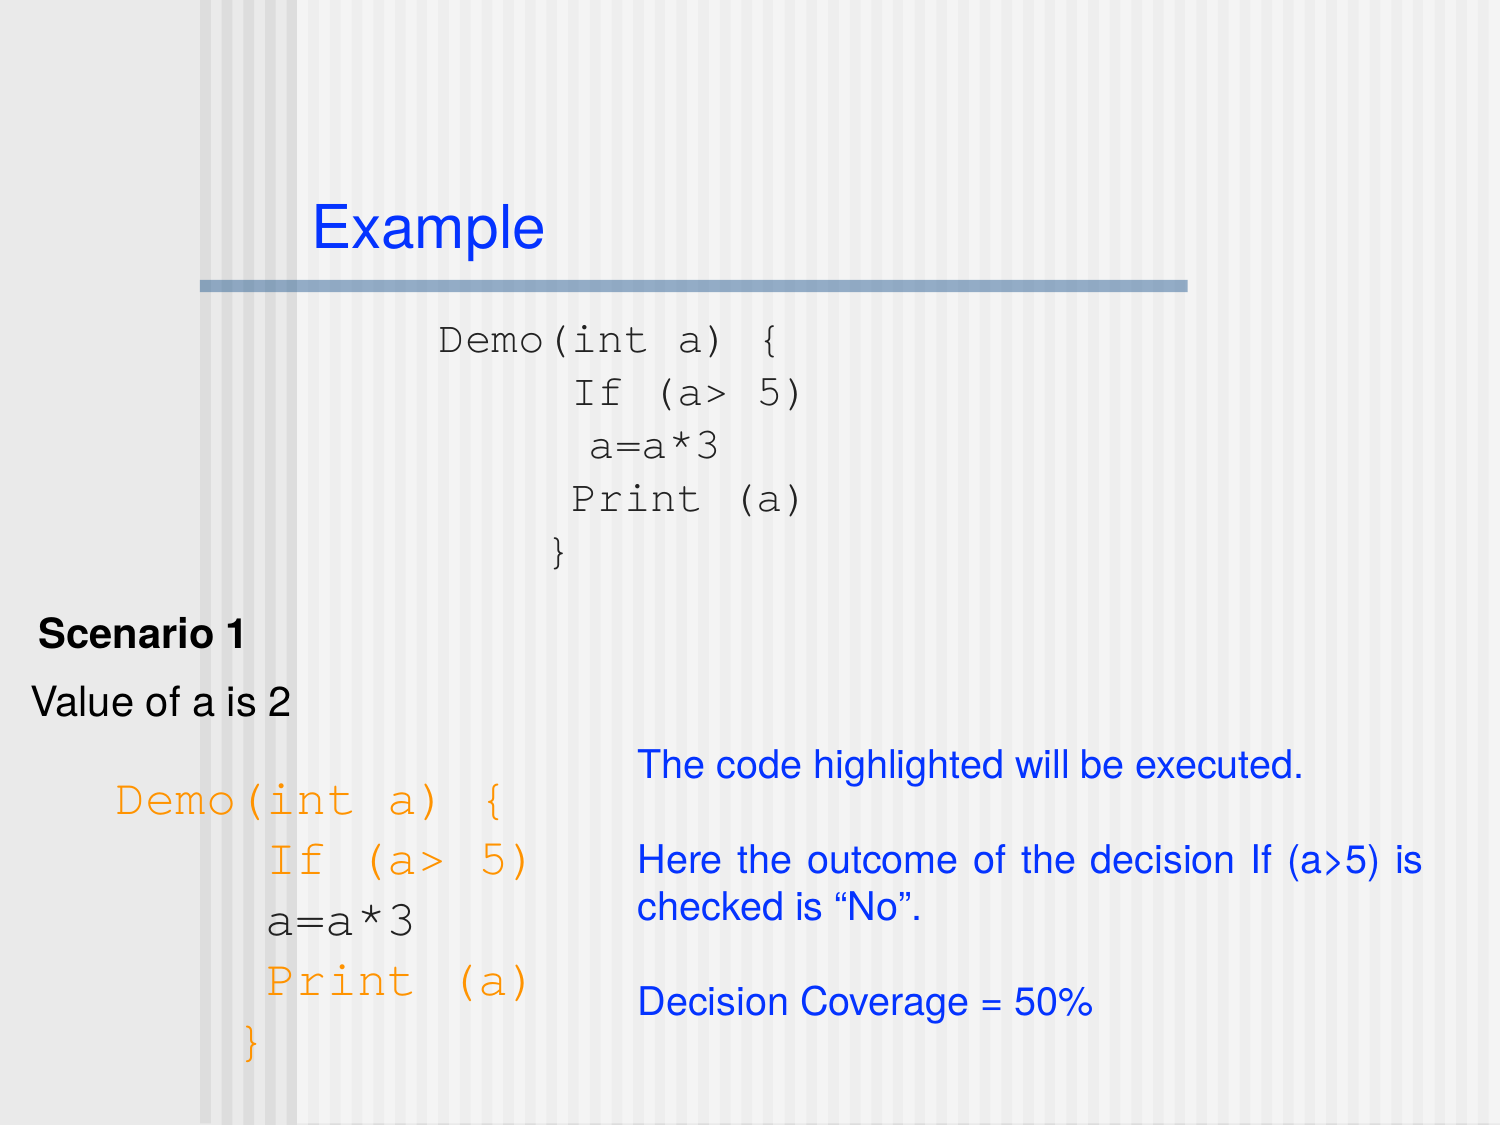

Example
Demo(int a) {
     If (a> 5)
    	a=a*3
     Print (a)
    }
Scenario 1
Value of a is 2
The code highlighted will be executed.

Here the outcome of the decision If (a>5) is checked is “No”.

Decision Coverage = 50%
Demo(int a) {
     If (a> 5)
    	a=a*3
     Print (a)
    }
79